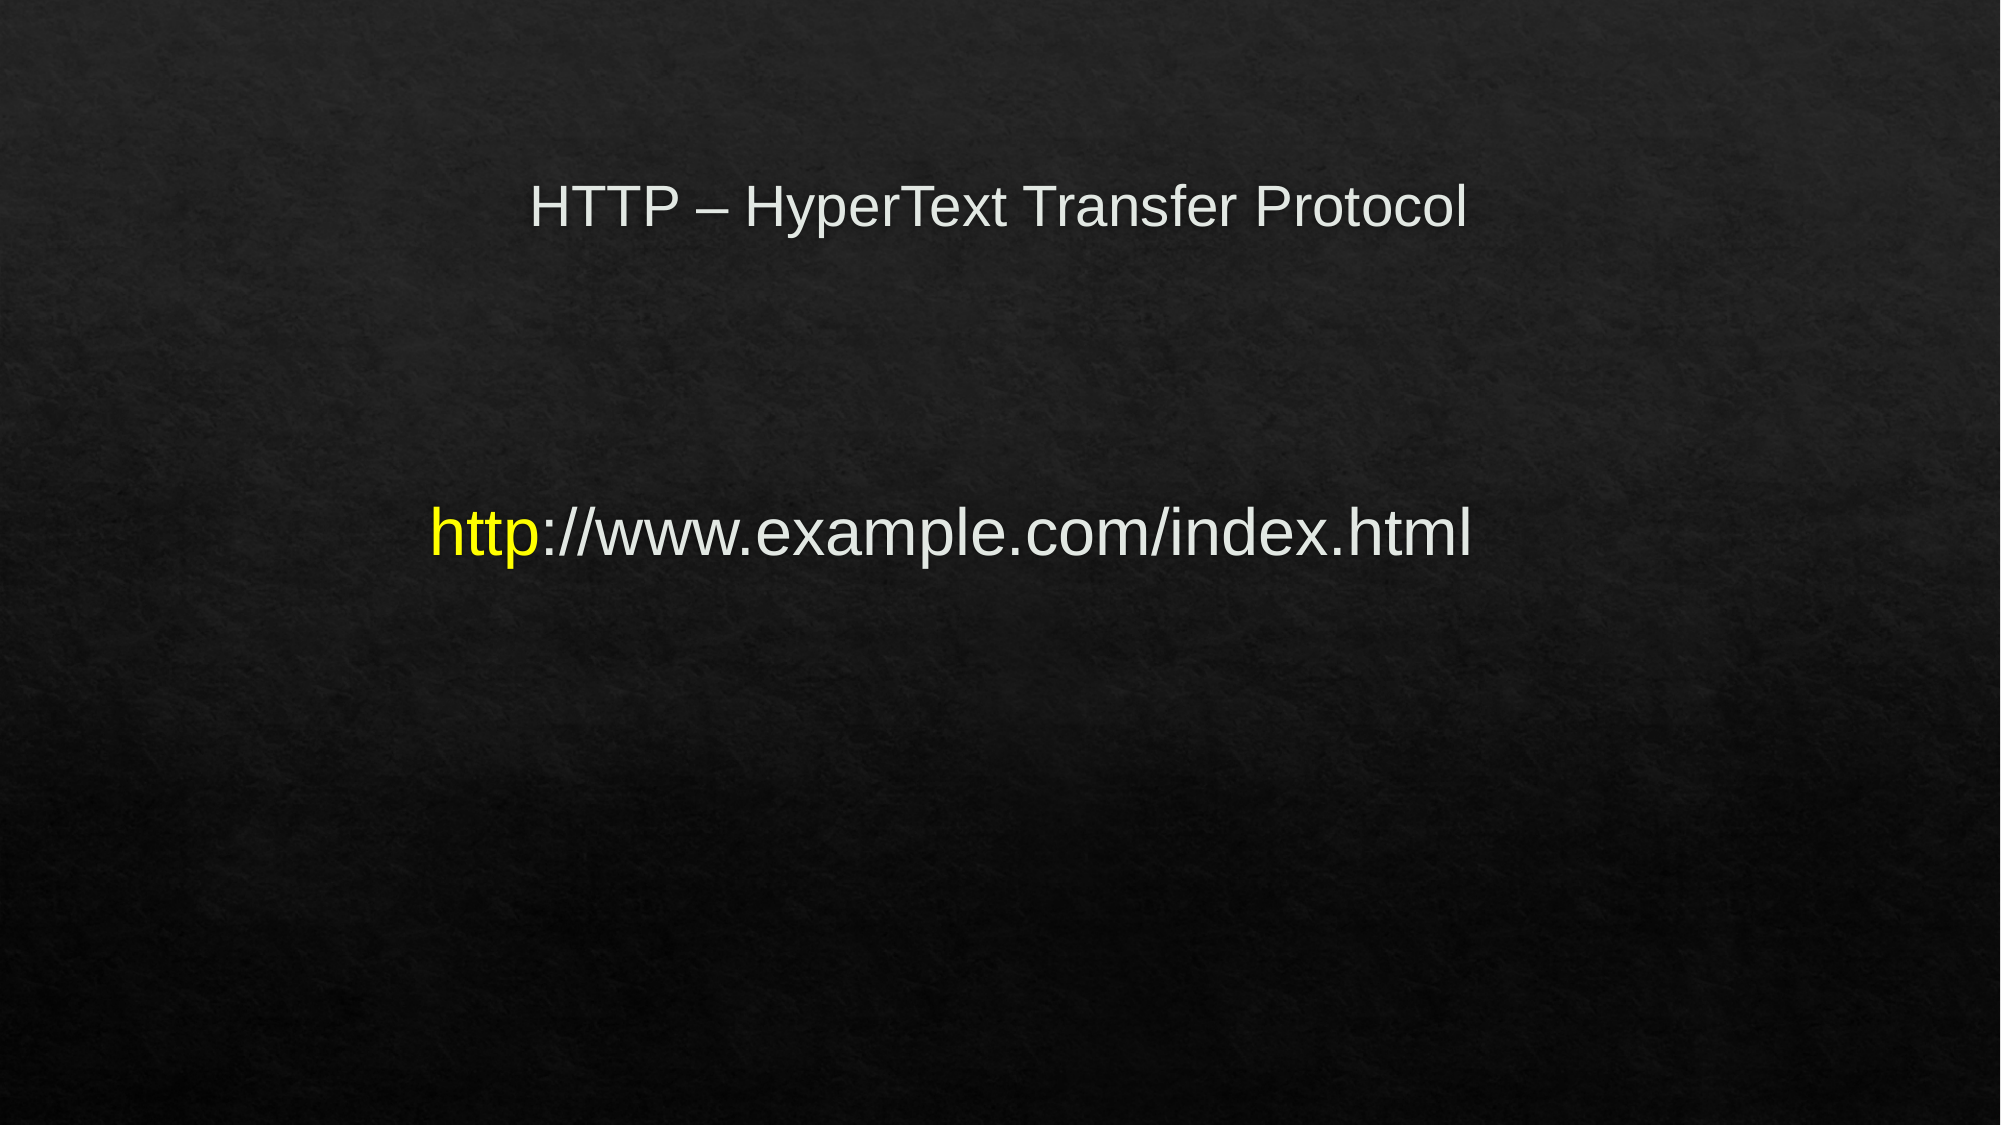

# HTTP – HyperText Transfer Protocol

http://www.example.com/index.html